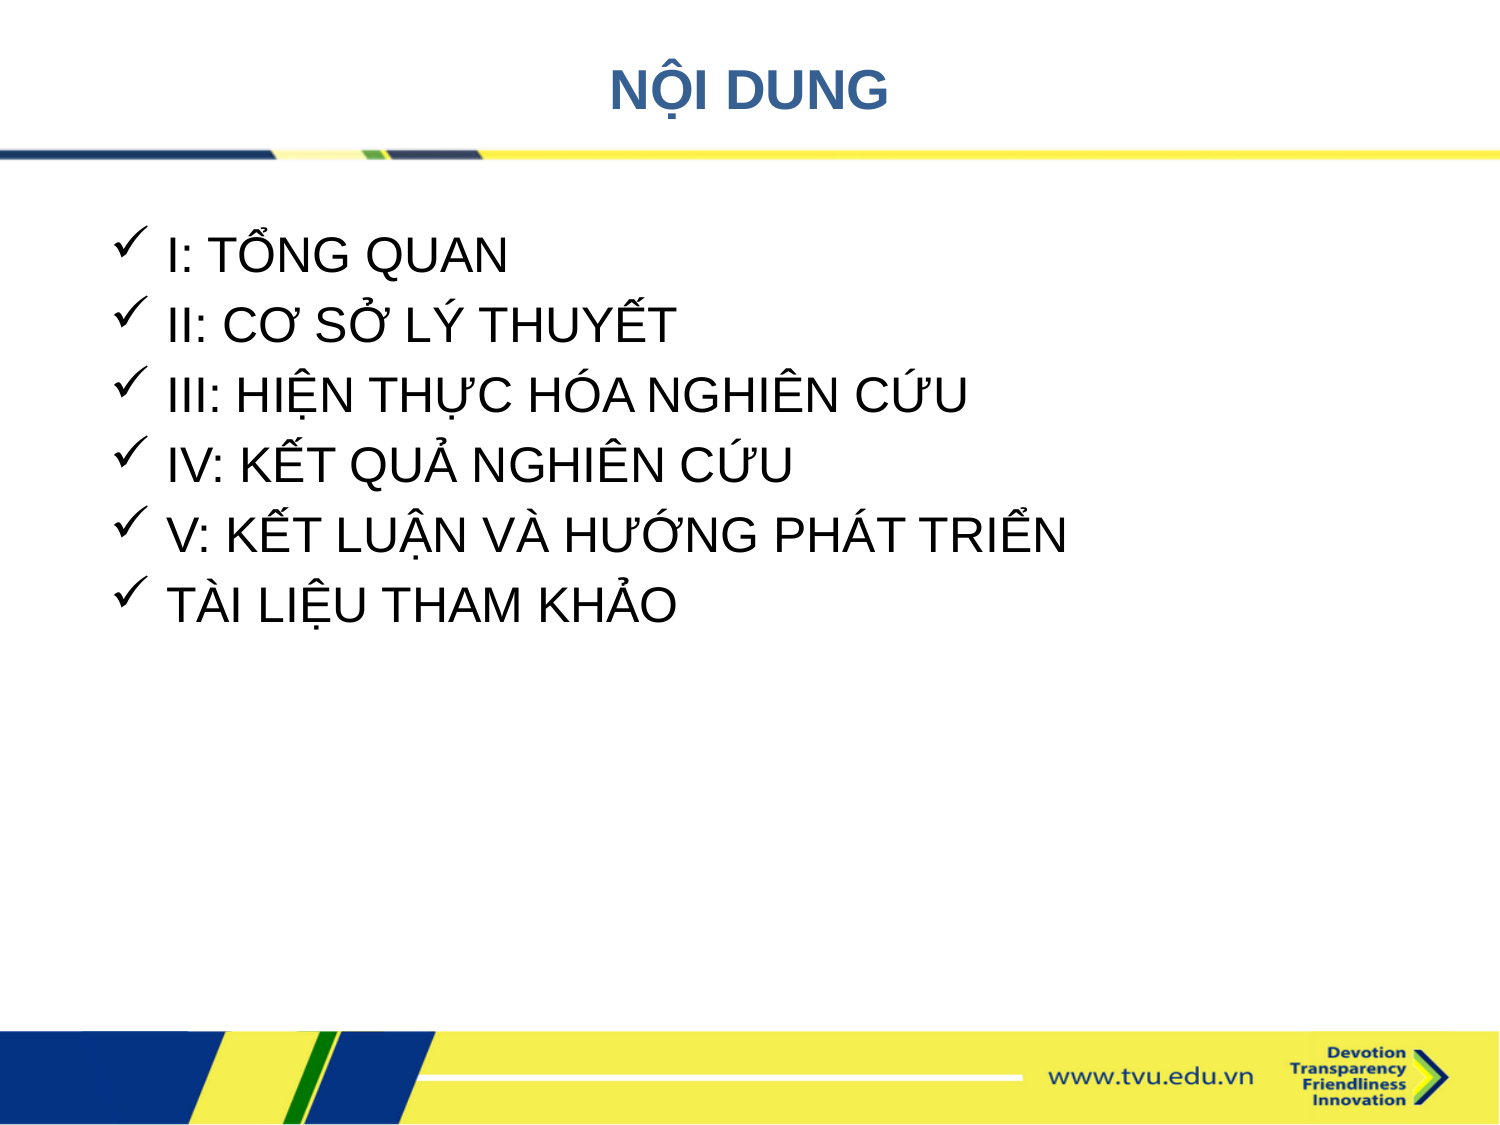

# NỘI DUNG
I: TỔNG QUAN
II: CƠ SỞ LÝ THUYẾT
III: HIỆN THỰC HÓA NGHIÊN CỨU
IV: KẾT QUẢ NGHIÊN CỨU
V: KẾT LUẬN VÀ HƯỚNG PHÁT TRIỂN
TÀI LIỆU THAM KHẢO